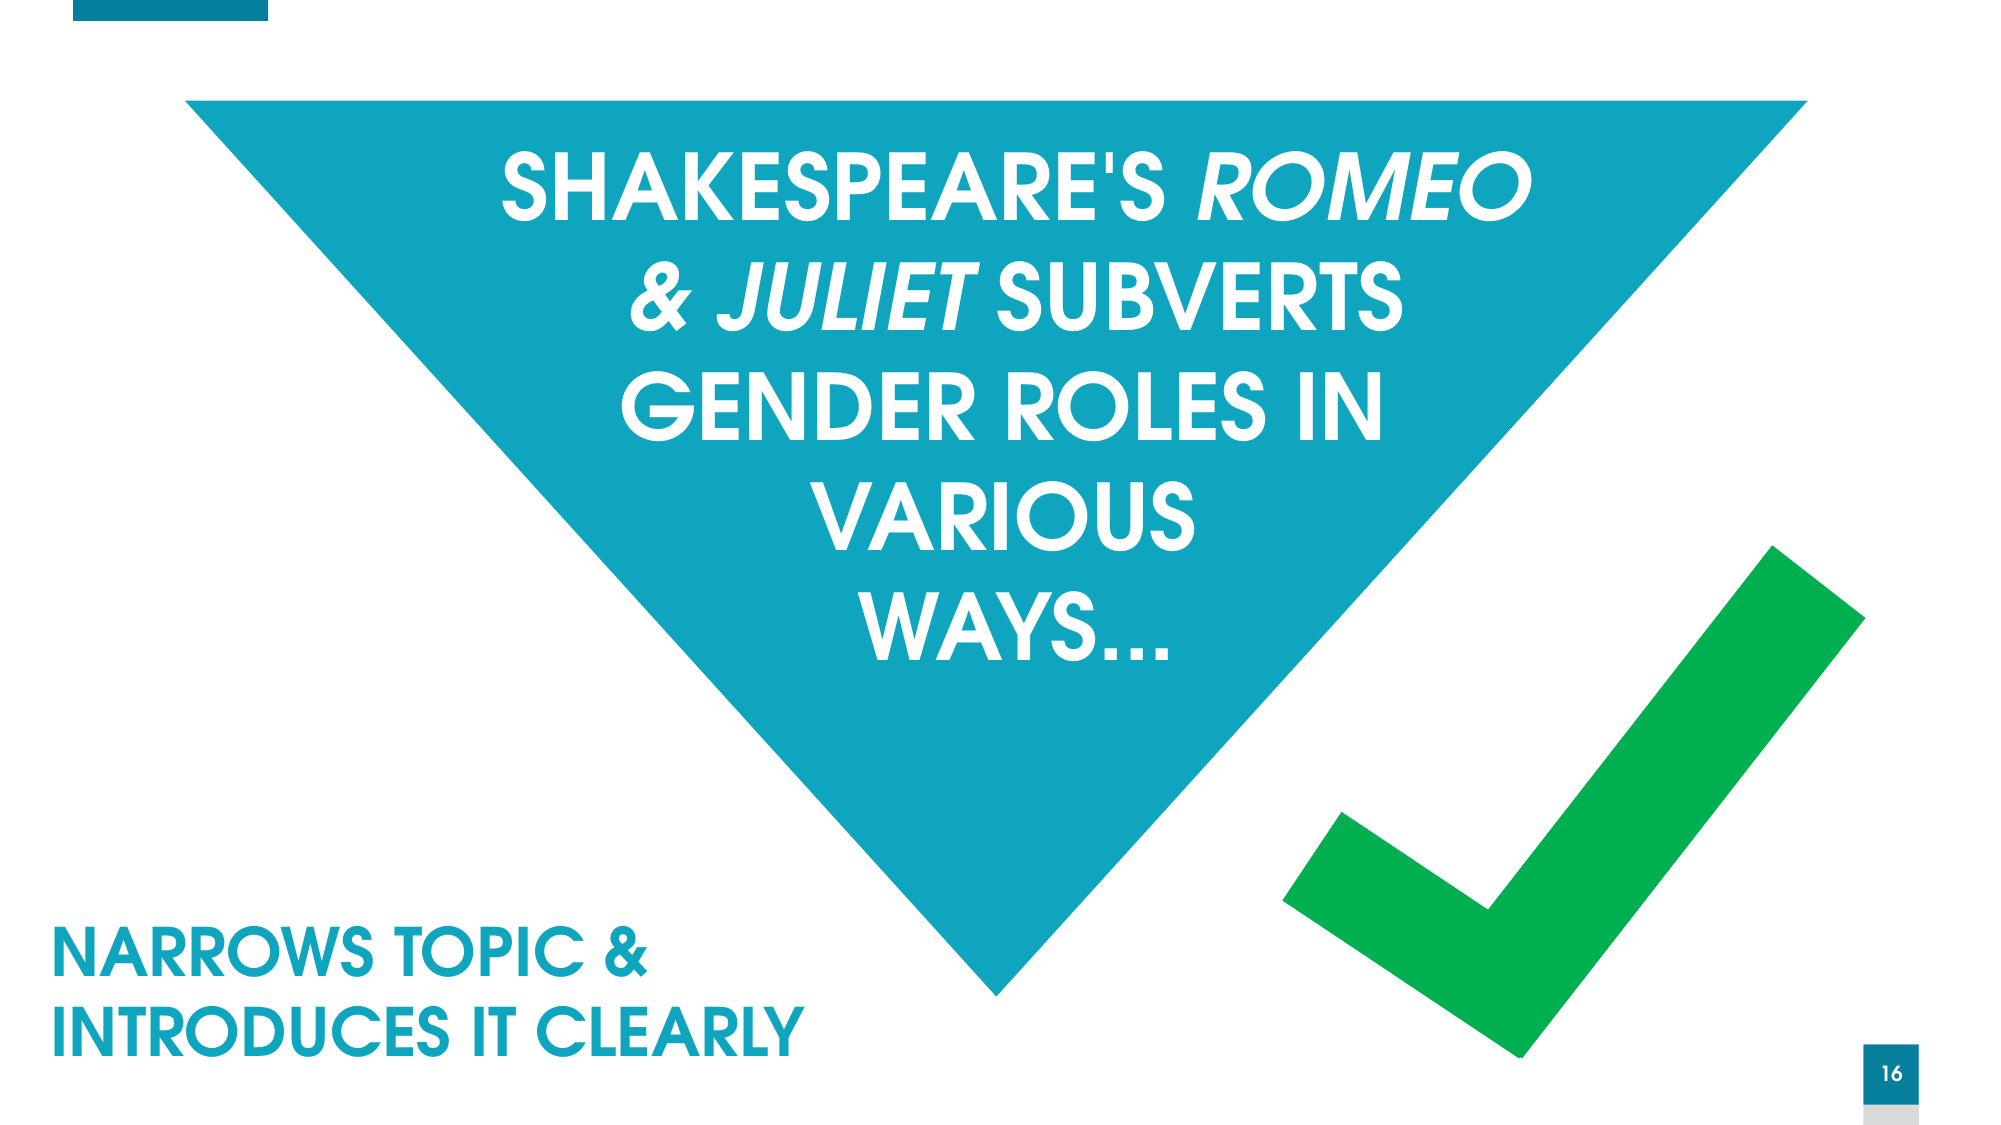

SHAKESPEARE'S ROMEO & JULIET SUBVERTS GENDER ROLES IN
VARIOUS
WAYS...

NARROWS TOPIC &
INTRODUCES IT CLEARLY